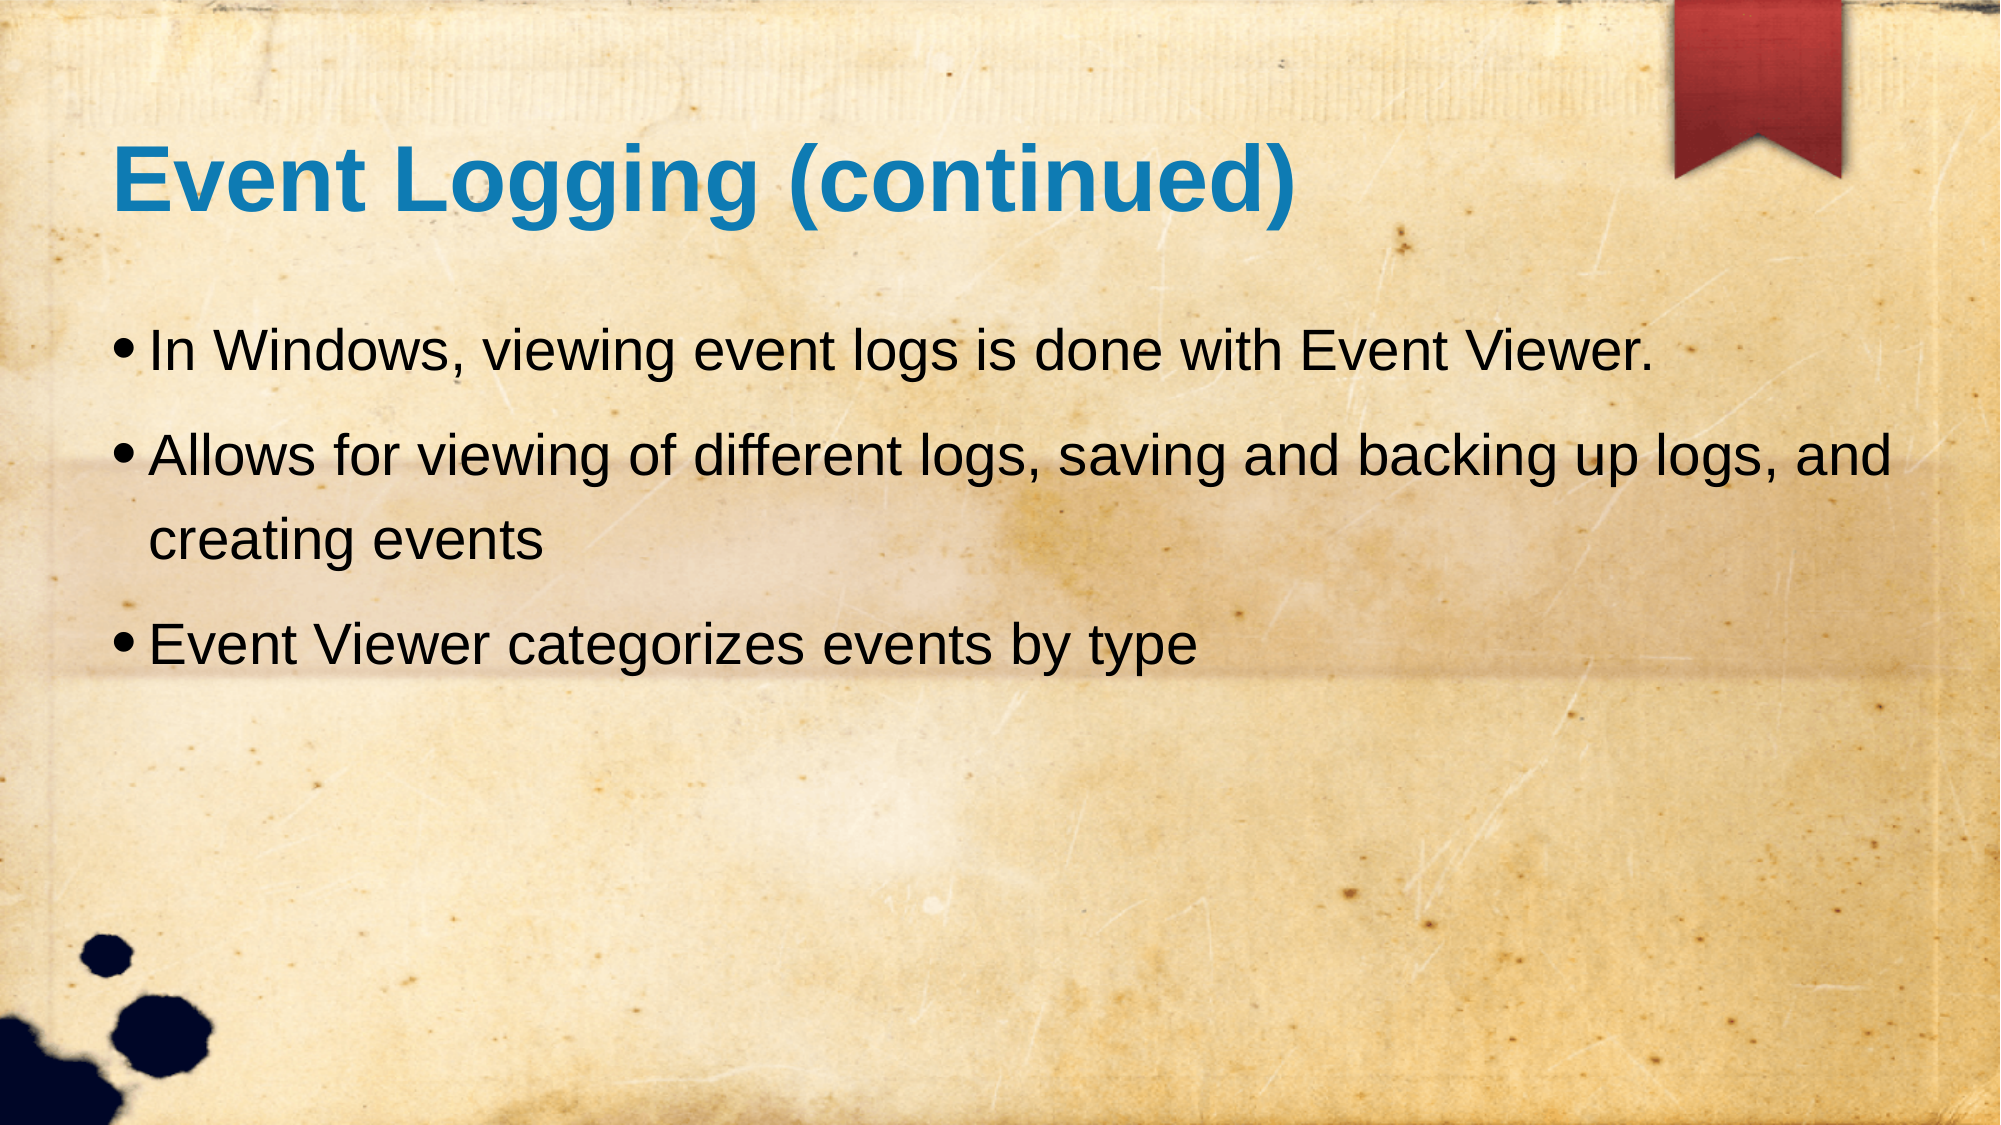

Event Logging (continued)
In Windows, viewing event logs is done with Event Viewer.
Allows for viewing of different logs, saving and backing up logs, and creating events
Event Viewer categorizes events by type